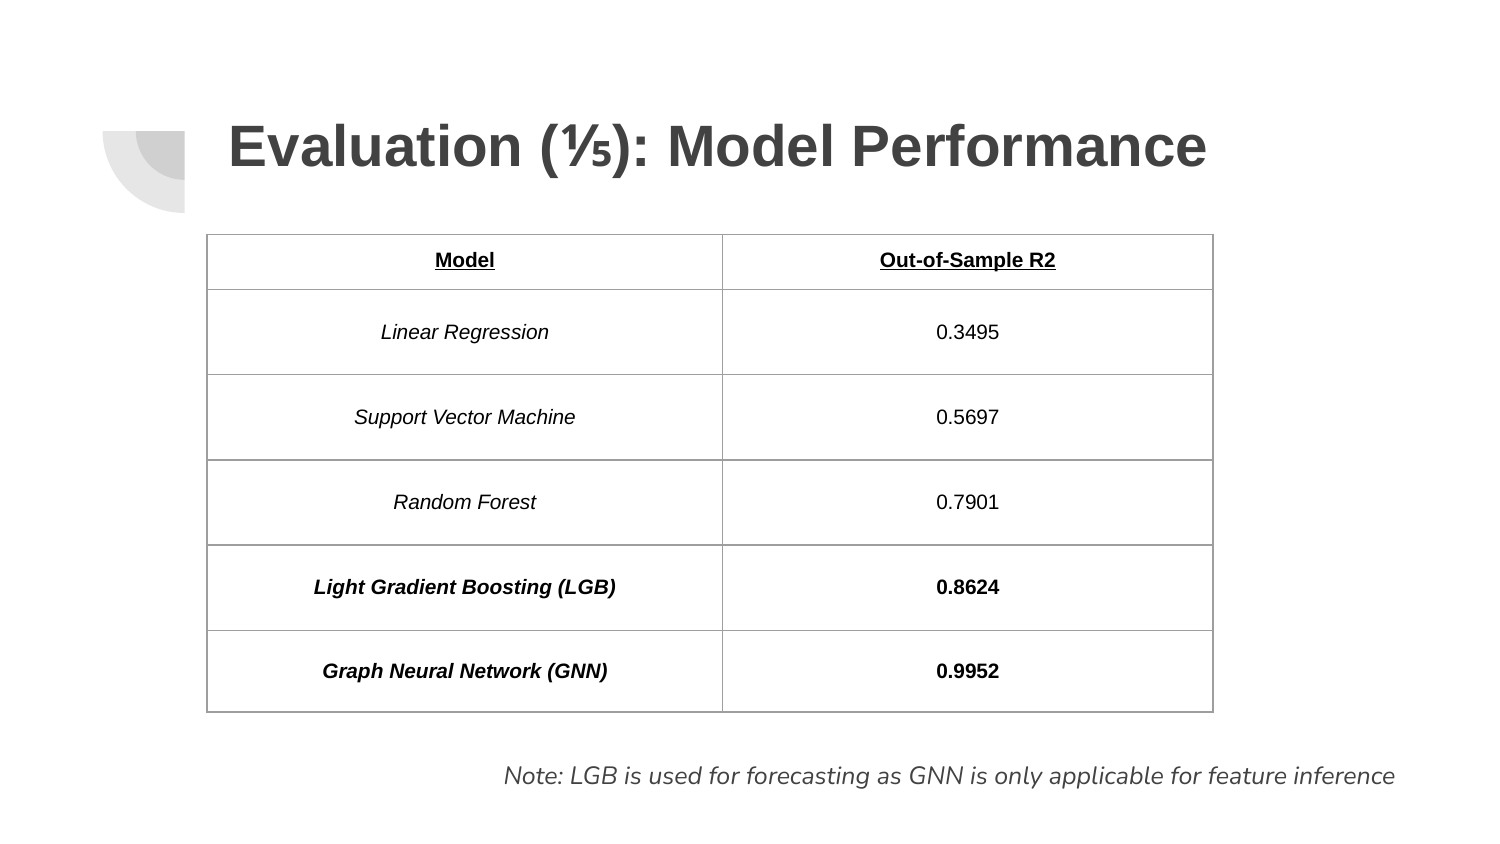

# Evaluation (⅕): Model Performance
| Model | Out-of-Sample R2 |
| --- | --- |
| Linear Regression | 0.3495 |
| Support Vector Machine | 0.5697 |
| Random Forest | 0.7901 |
| Light Gradient Boosting (LGB) | 0.8624 |
| Graph Neural Network (GNN) | 0.9952 |
Note: LGB is used for forecasting as GNN is only applicable for feature inference